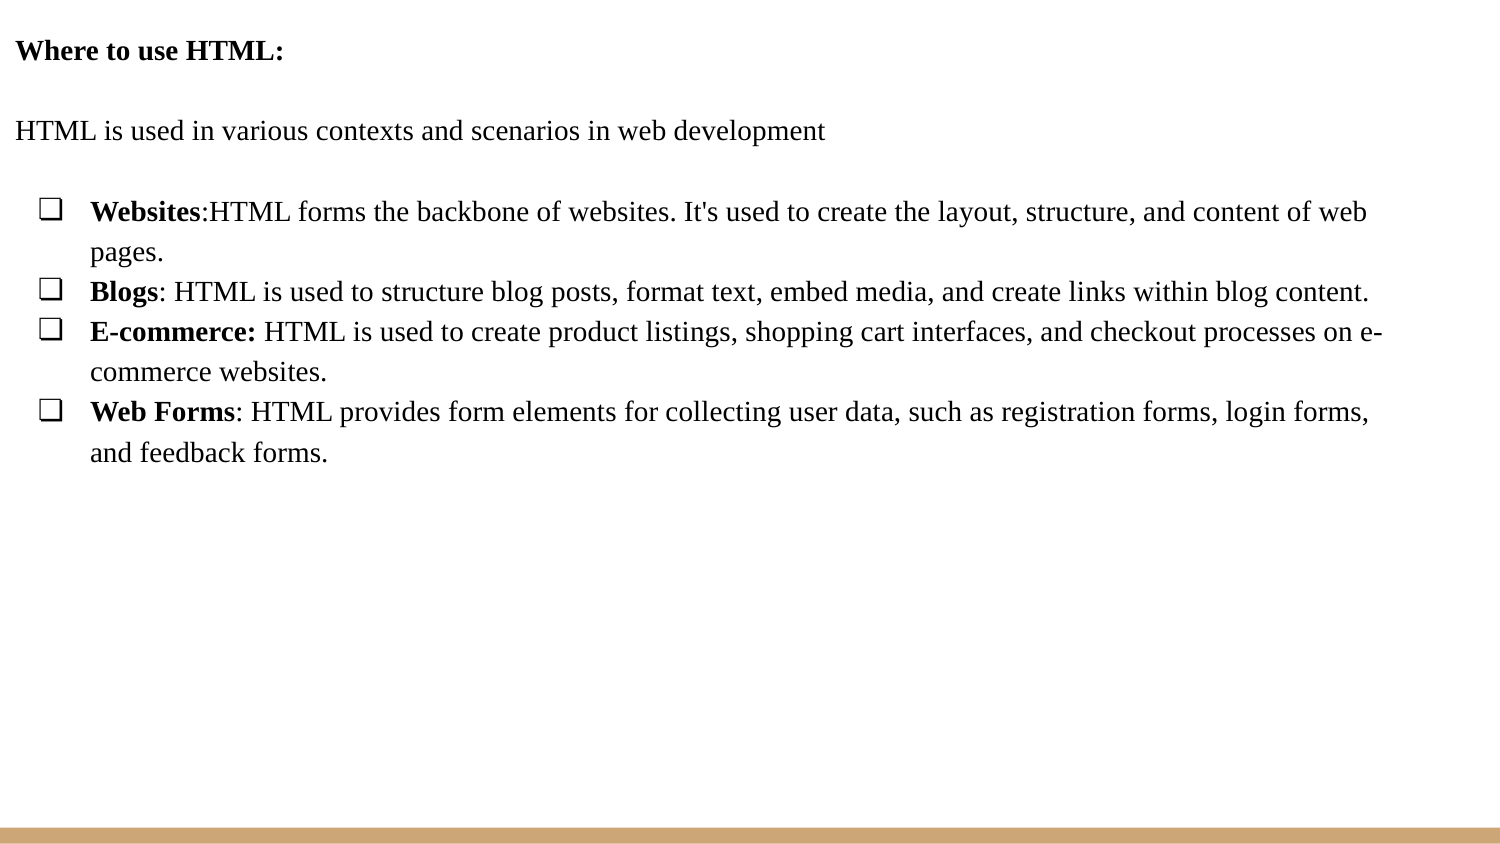

Where to use HTML:

HTML is used in various contexts and scenarios in web development

Websites:HTML forms the backbone of websites. It's used to create the layout, structure, and content of web pages.
Blogs: HTML is used to structure blog posts, format text, embed media, and create links within blog content.
E-commerce: HTML is used to create product listings, shopping cart interfaces, and checkout processes on e-commerce websites.
Web Forms: HTML provides form elements for collecting user data, such as registration forms, login forms, and feedback forms.